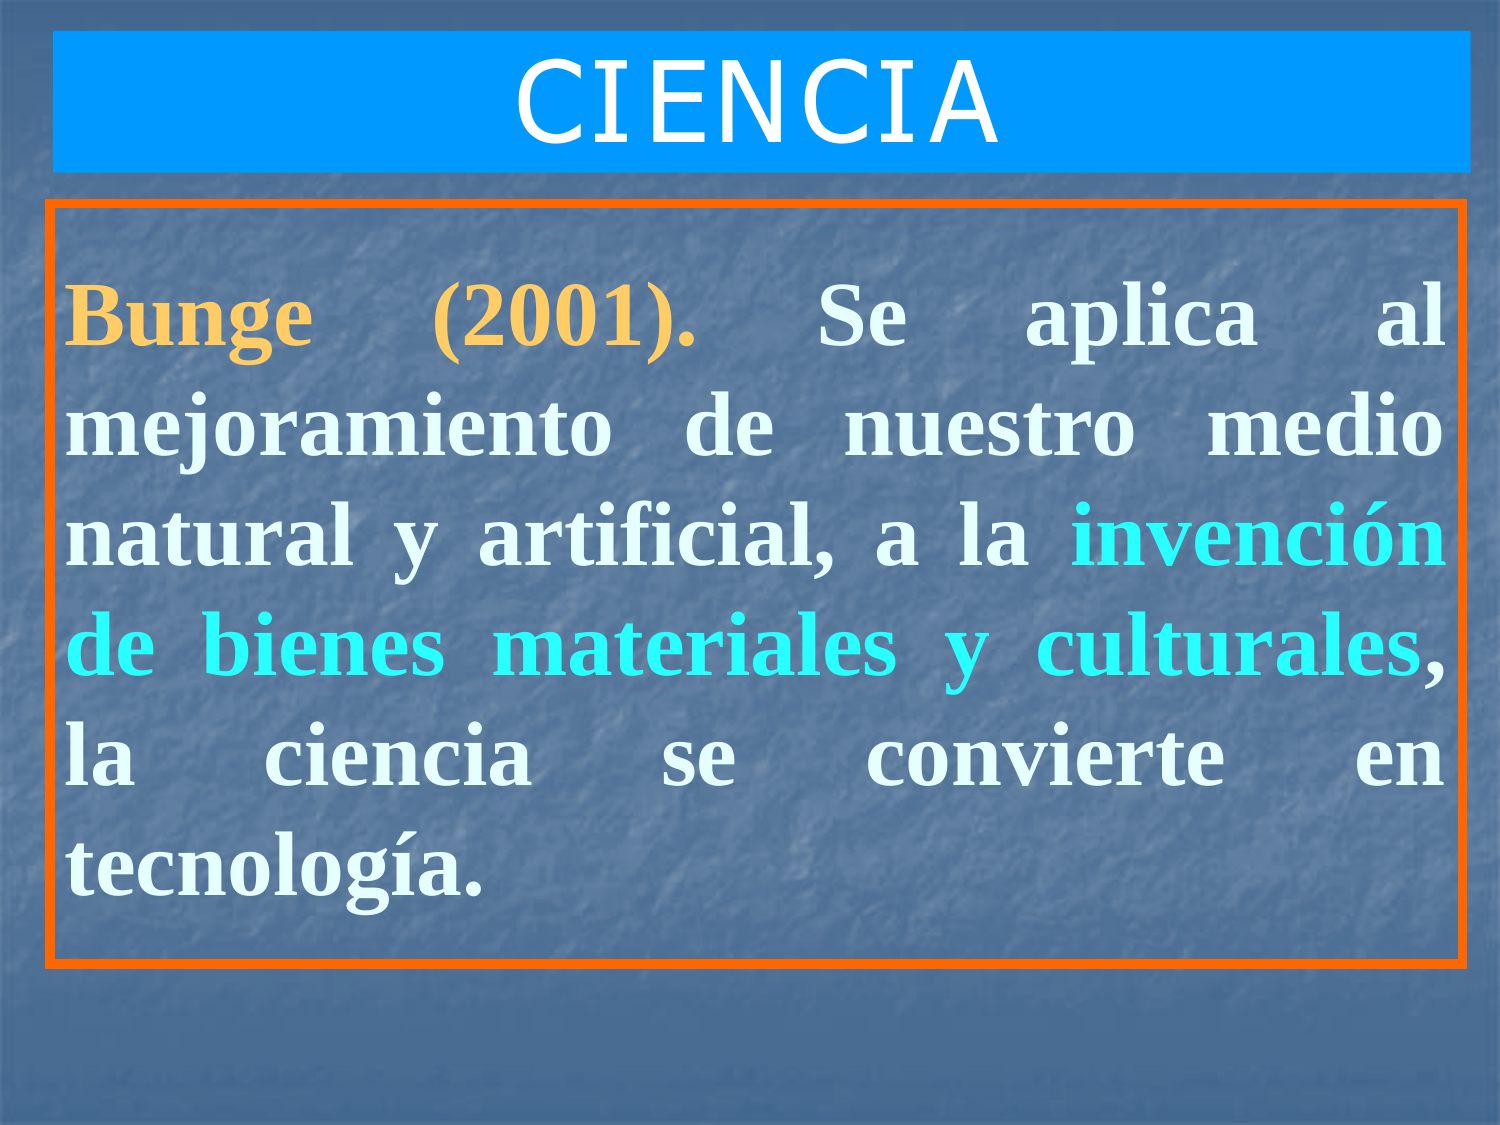

CIENCIA
Bunge (2001). Se aplica al mejoramiento de nuestro medio natural y artificial, a la invención de bienes materiales y culturales, la ciencia se convierte en tecnología.